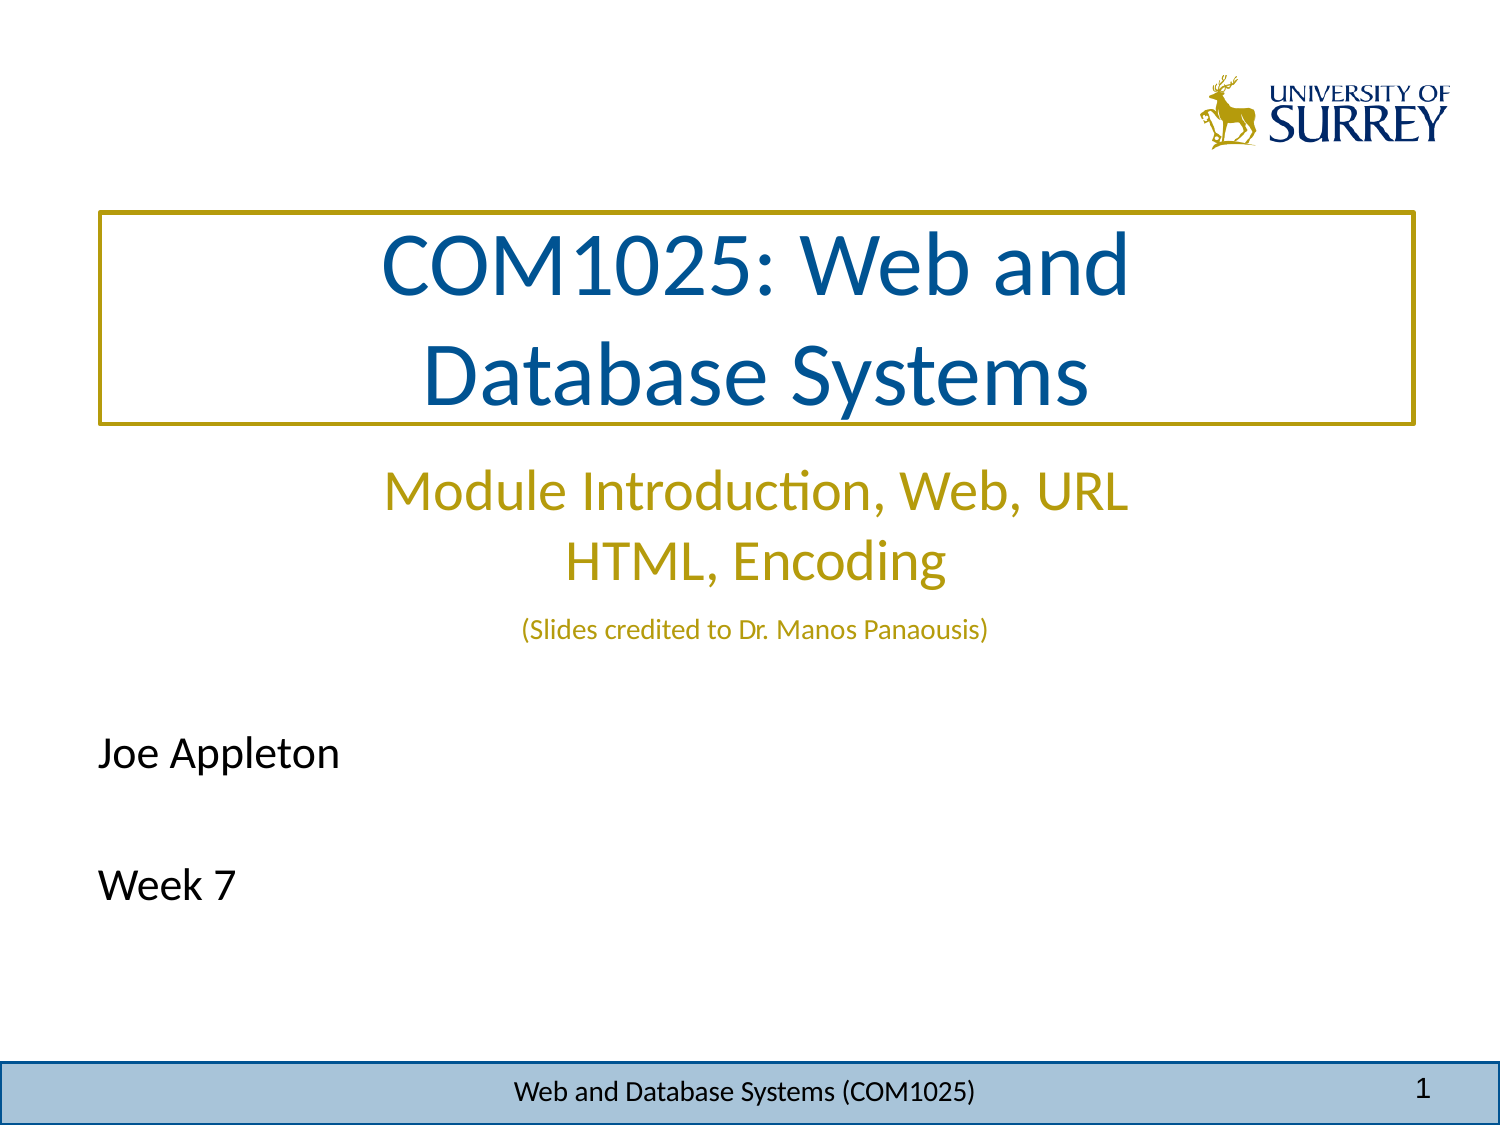

COM1025: Web and
Database Systems
Module Introduction, Web, URL HTML, Encoding
(Slides credited to Dr. Manos Panaousis)
Joe Appleton
Week 7
1
Web and Database Systems (COM1025)